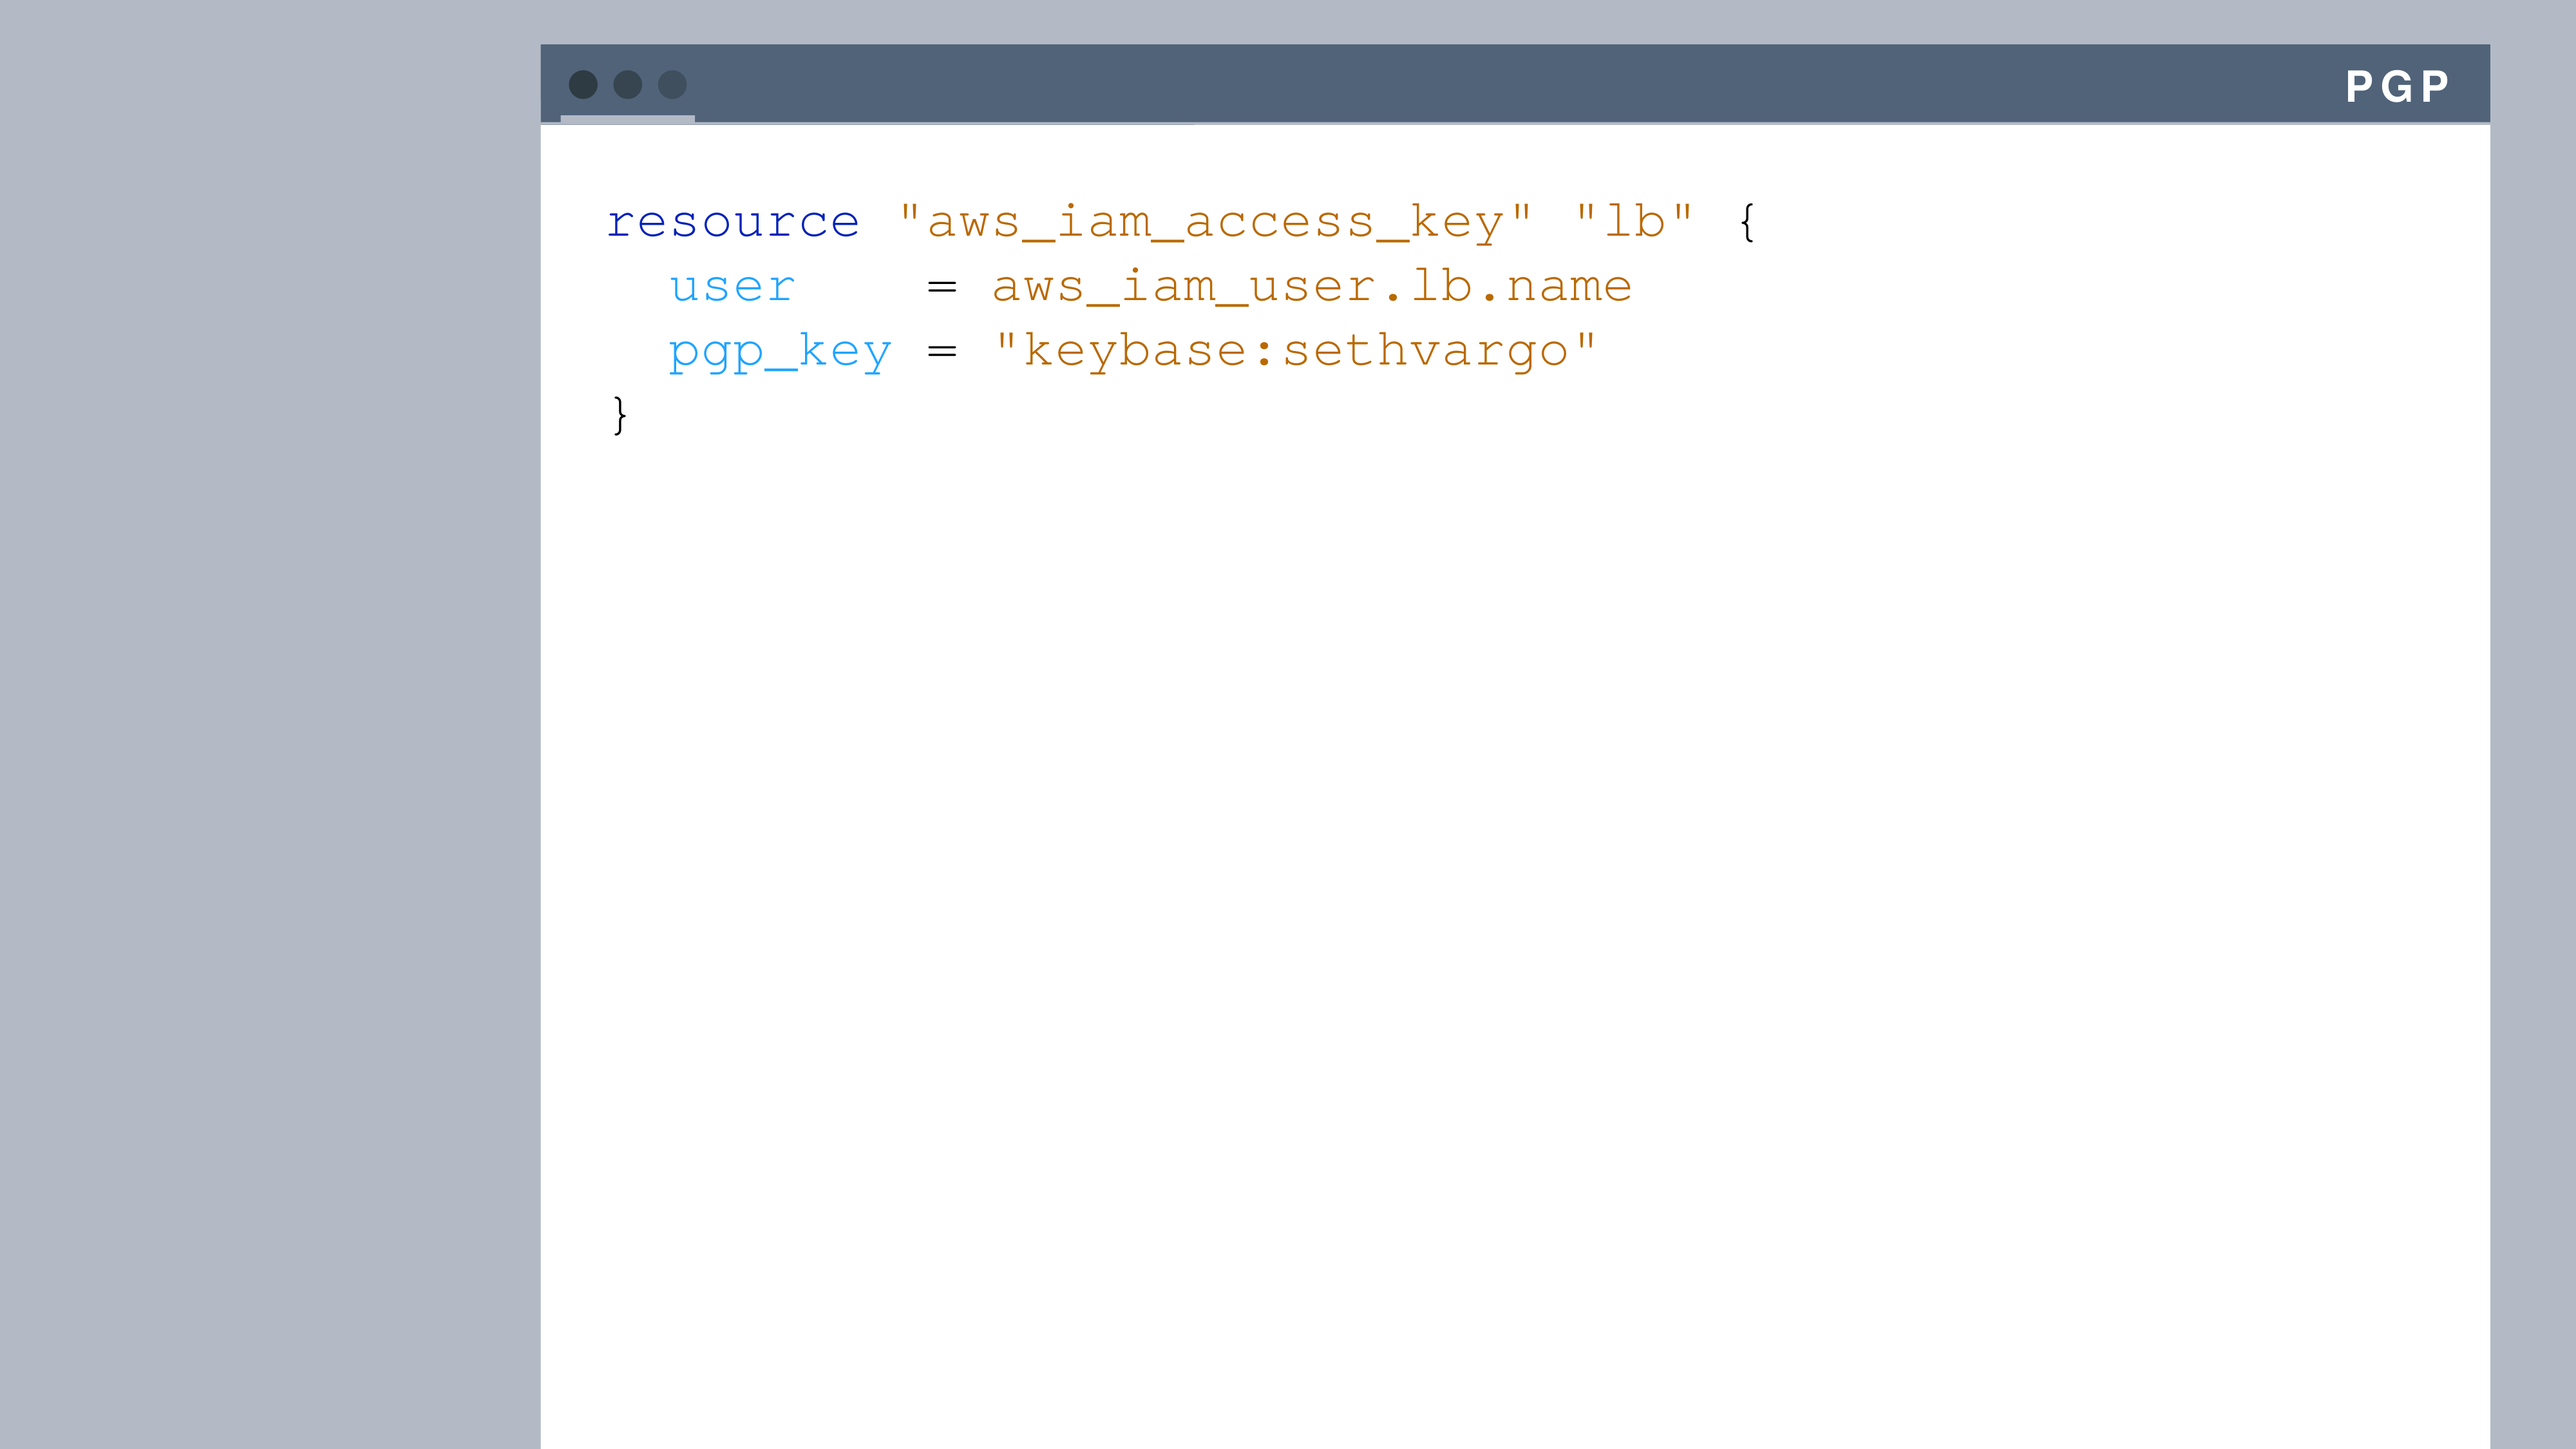

PGP
resource "aws_iam_access_key" "lb" {
  user    = aws_iam_user.lb.name
  pgp_key = "keybase:sethvargo"
}
258